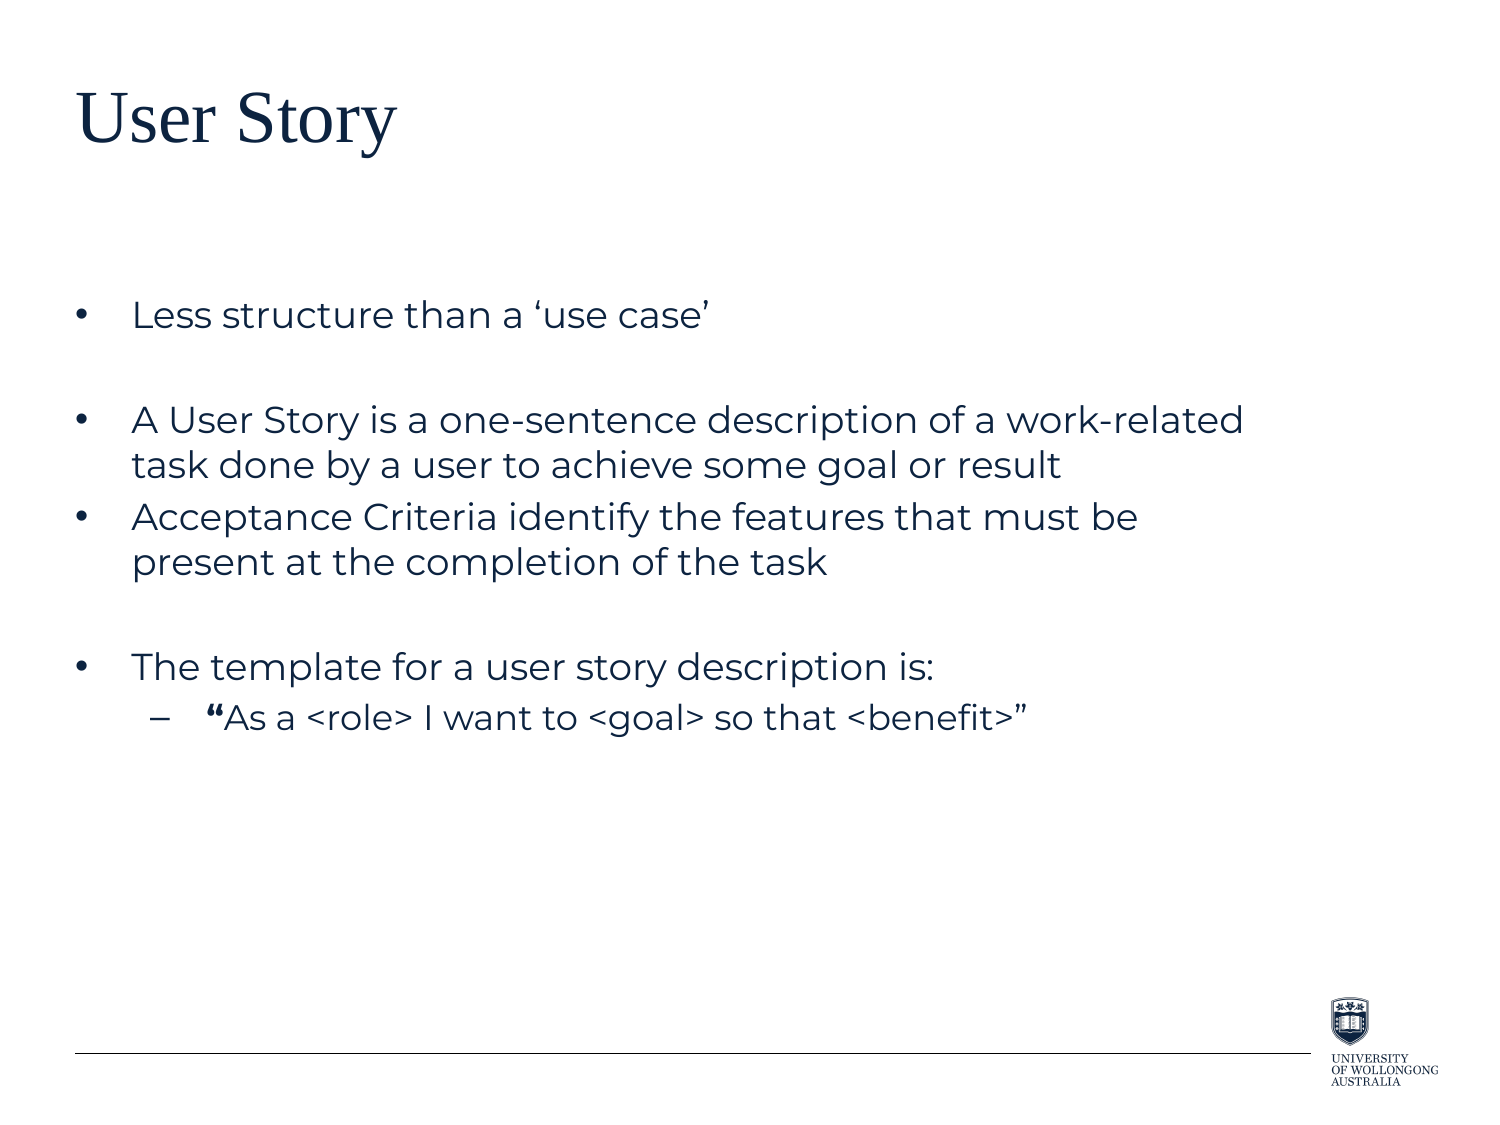

# User Story
Less structure than a ‘use case’

A User Story is a one-sentence description of a work-related task done by a user to achieve some goal or result
Acceptance Criteria identify the features that must be present at the completion of the task

The template for a user story description is:
 “As a <role> I want to <goal> so that <benefit>”